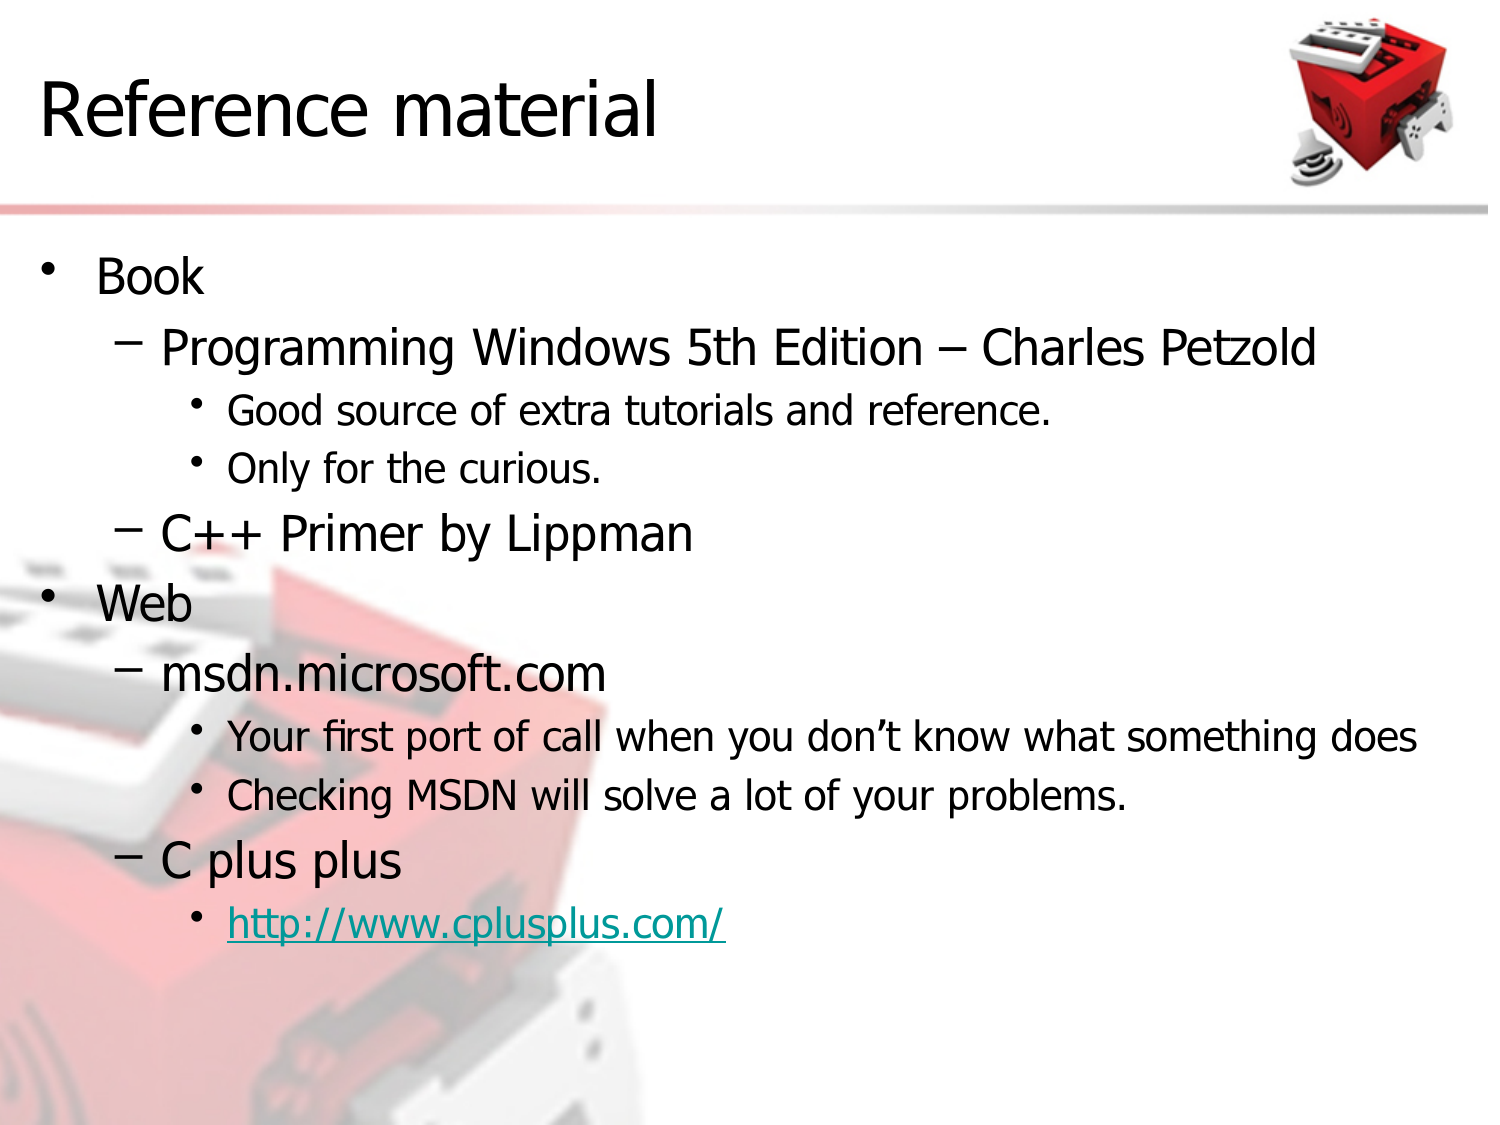

# Reference material
Book
Programming Windows 5th Edition – Charles Petzold
Good source of extra tutorials and reference.
Only for the curious.
C++ Primer by Lippman
Web
msdn.microsoft.com
Your first port of call when you don’t know what something does
Checking MSDN will solve a lot of your problems.
C plus plus
http://www.cplusplus.com/